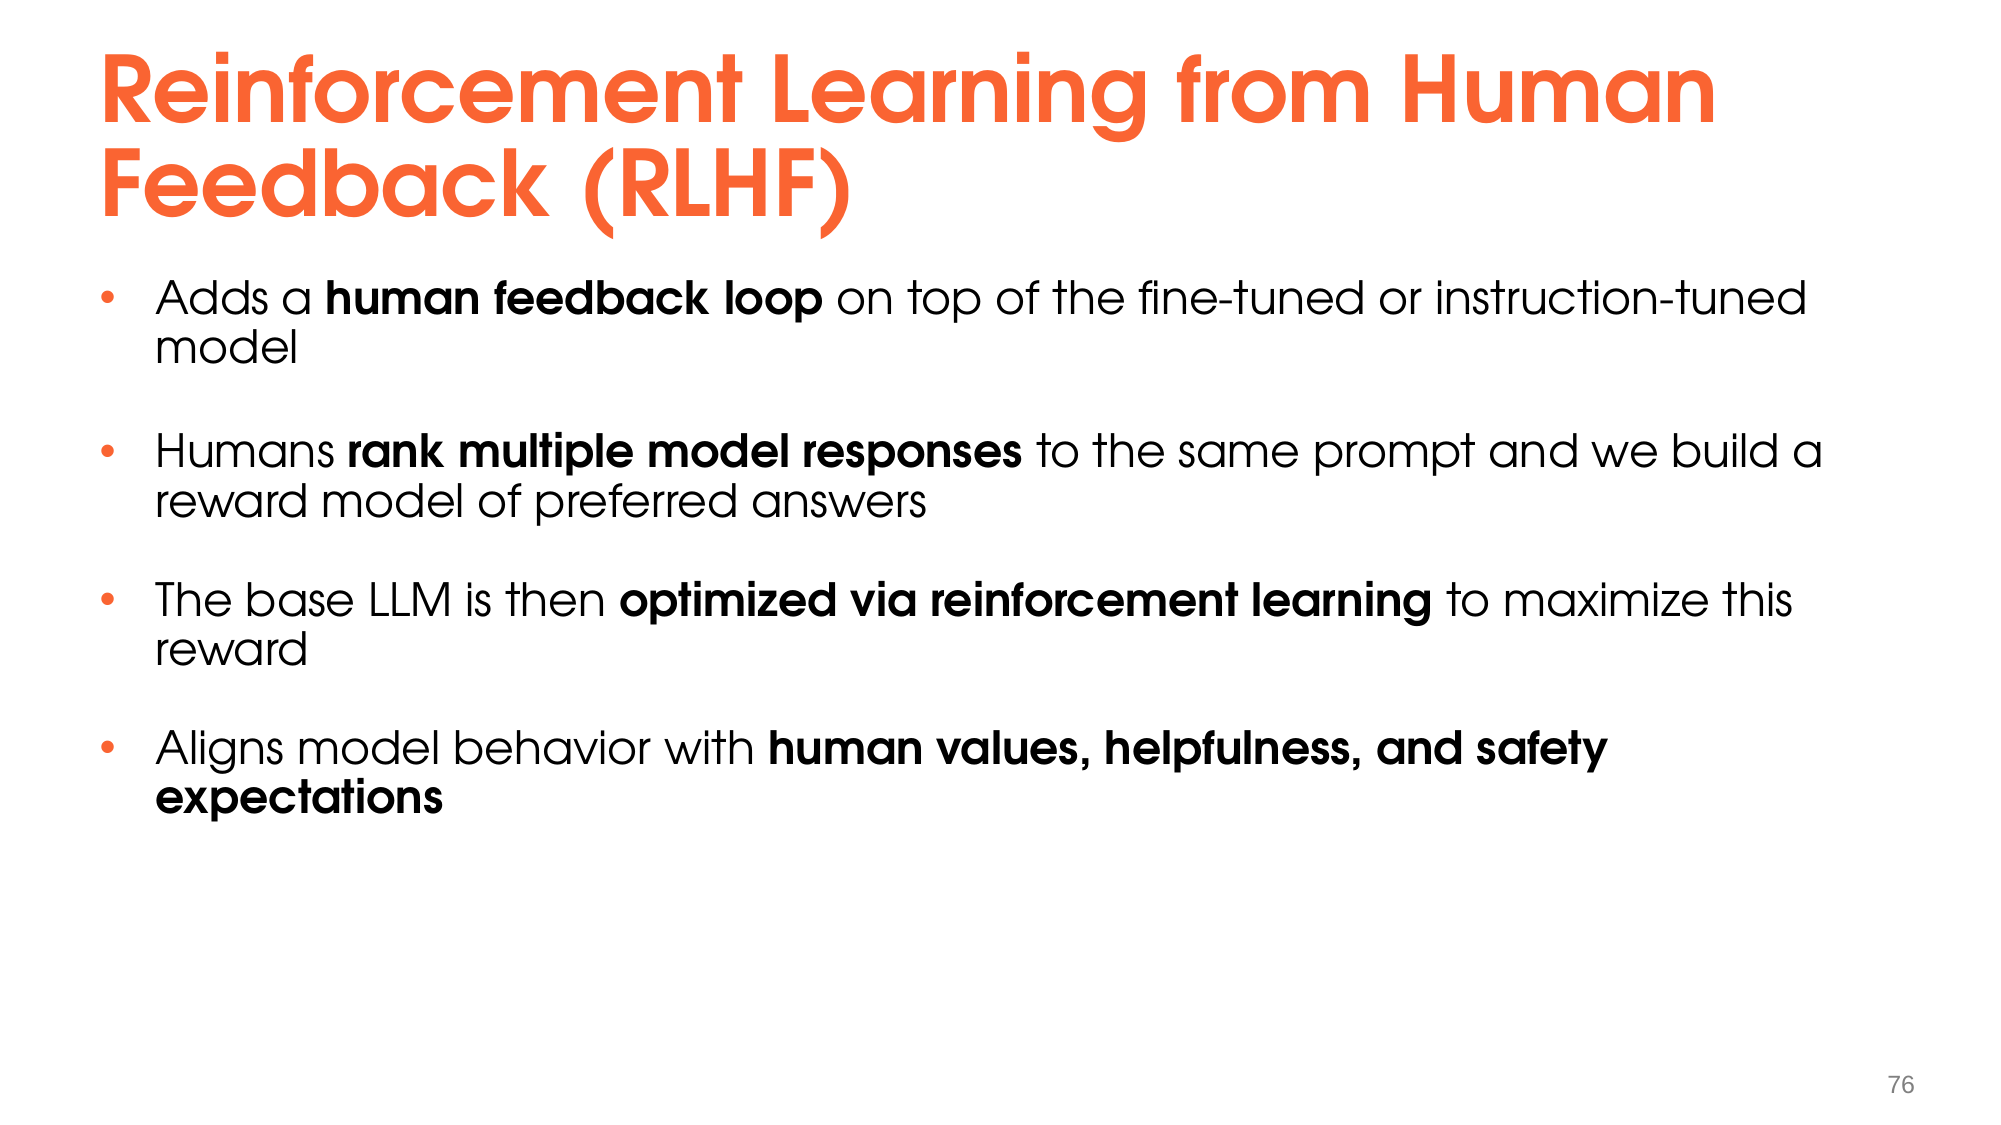

# Reinforcement Learning from Human Feedback (RLHF)
Adds a human feedback loop on top of the fine-tuned or instruction-tuned model
Humans rank multiple model responses to the same prompt and we build a reward model of preferred answers
The base LLM is then optimized via reinforcement learning to maximize this reward
Aligns model behavior with human values, helpfulness, and safety expectations

76